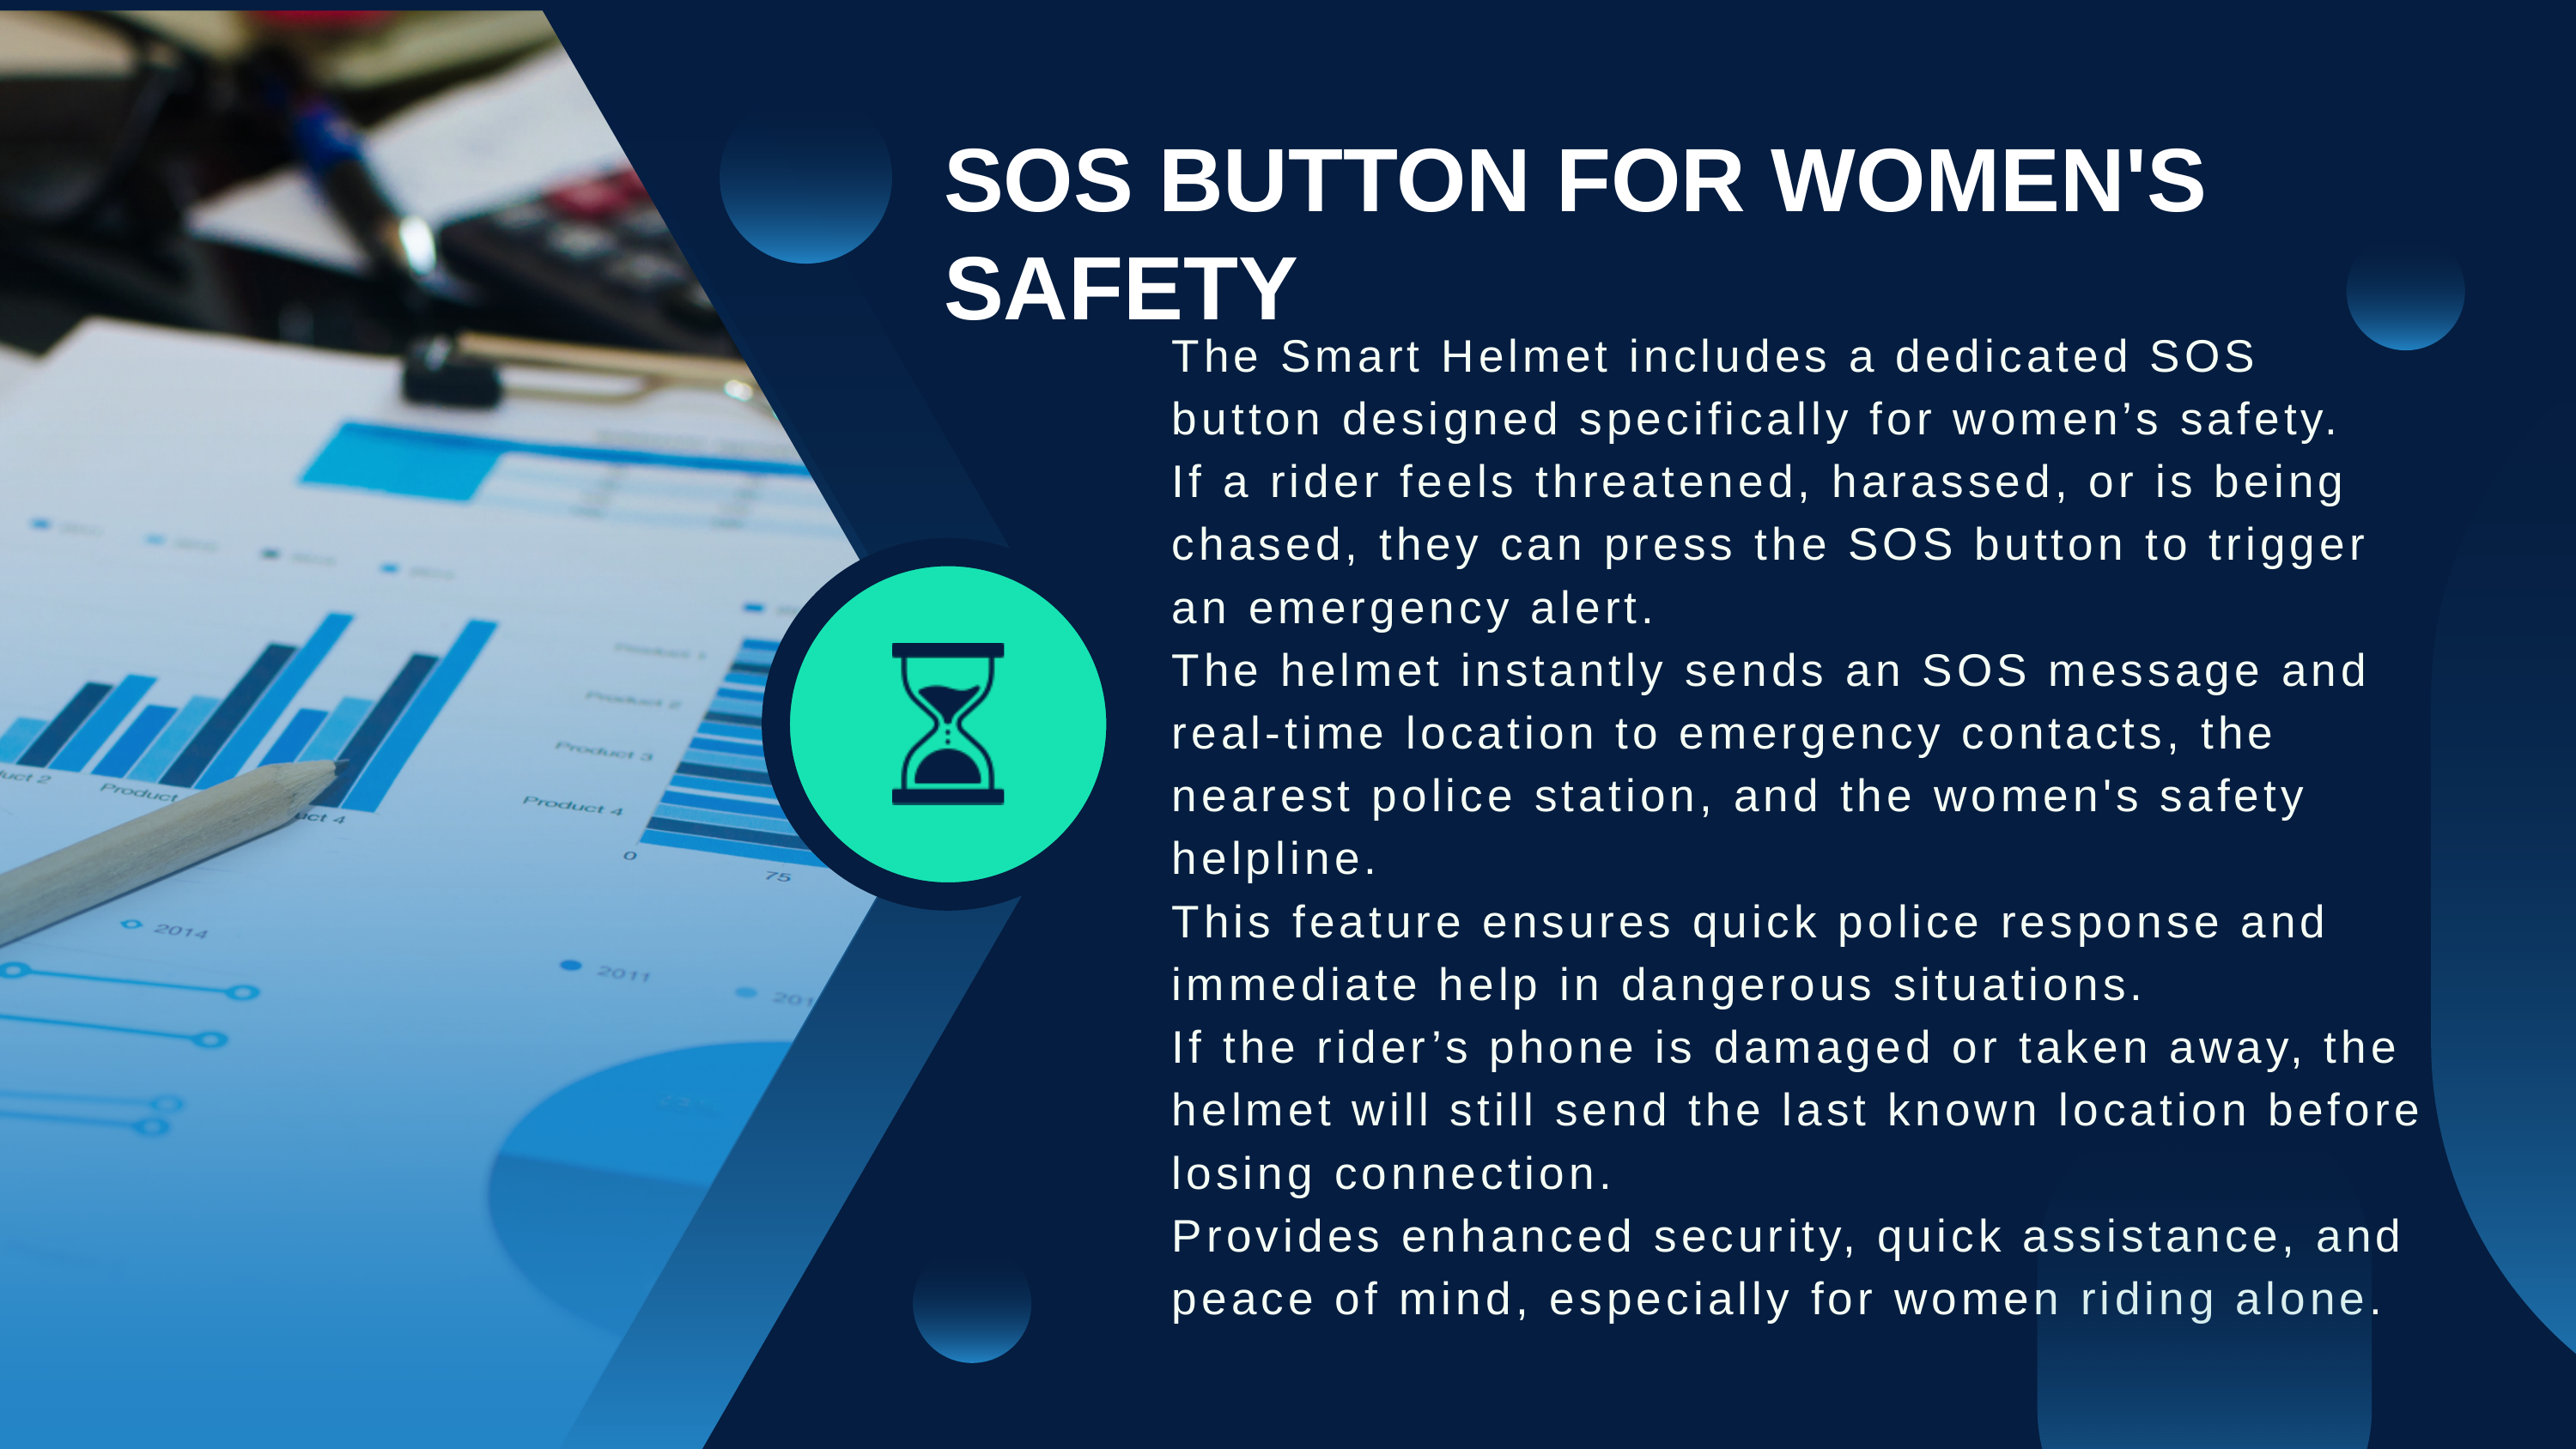

SOS BUTTON FOR WOMEN'S SAFETY

The Smart Helmet includes a dedicated SOS button designed specifically for women’s safety.
If a rider feels threatened, harassed, or is being chased, they can press the SOS button to trigger an emergency alert.
The helmet instantly sends an SOS message and real-time location to emergency contacts, the nearest police station, and the women's safety helpline.
This feature ensures quick police response and immediate help in dangerous situations.
If the rider’s phone is damaged or taken away, the helmet will still send the last known location before losing connection.
Provides enhanced security, quick assistance, and peace of mind, especially for women riding alone.